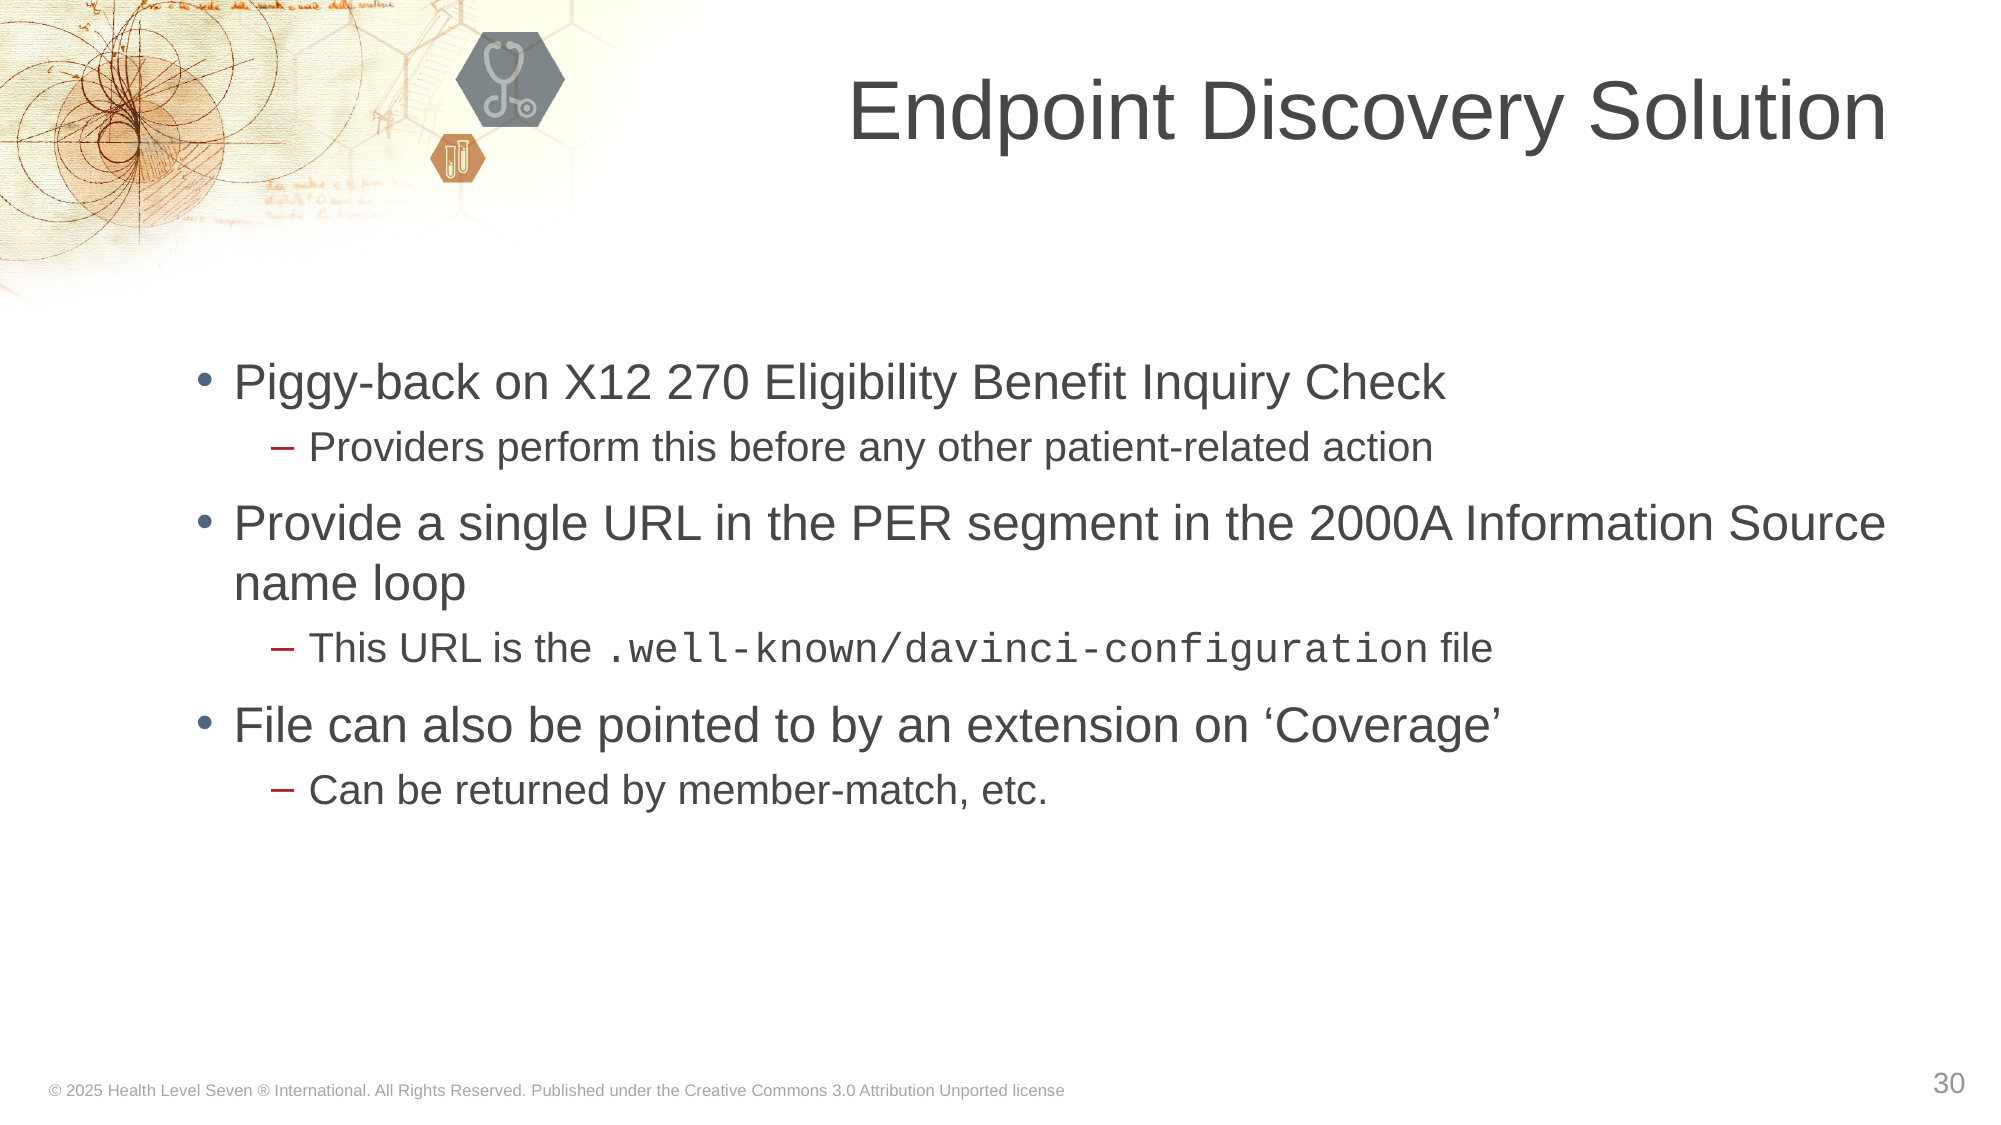

# Endpoint Discovery Solution
Piggy-back on X12 270 Eligibility Benefit Inquiry Check
Providers perform this before any other patient-related action
Provide a single URL in the PER segment in the 2000A Information Source name loop
This URL is the .well-known/davinci-configuration file
File can also be pointed to by an extension on ‘Coverage’
Can be returned by member-match, etc.
30